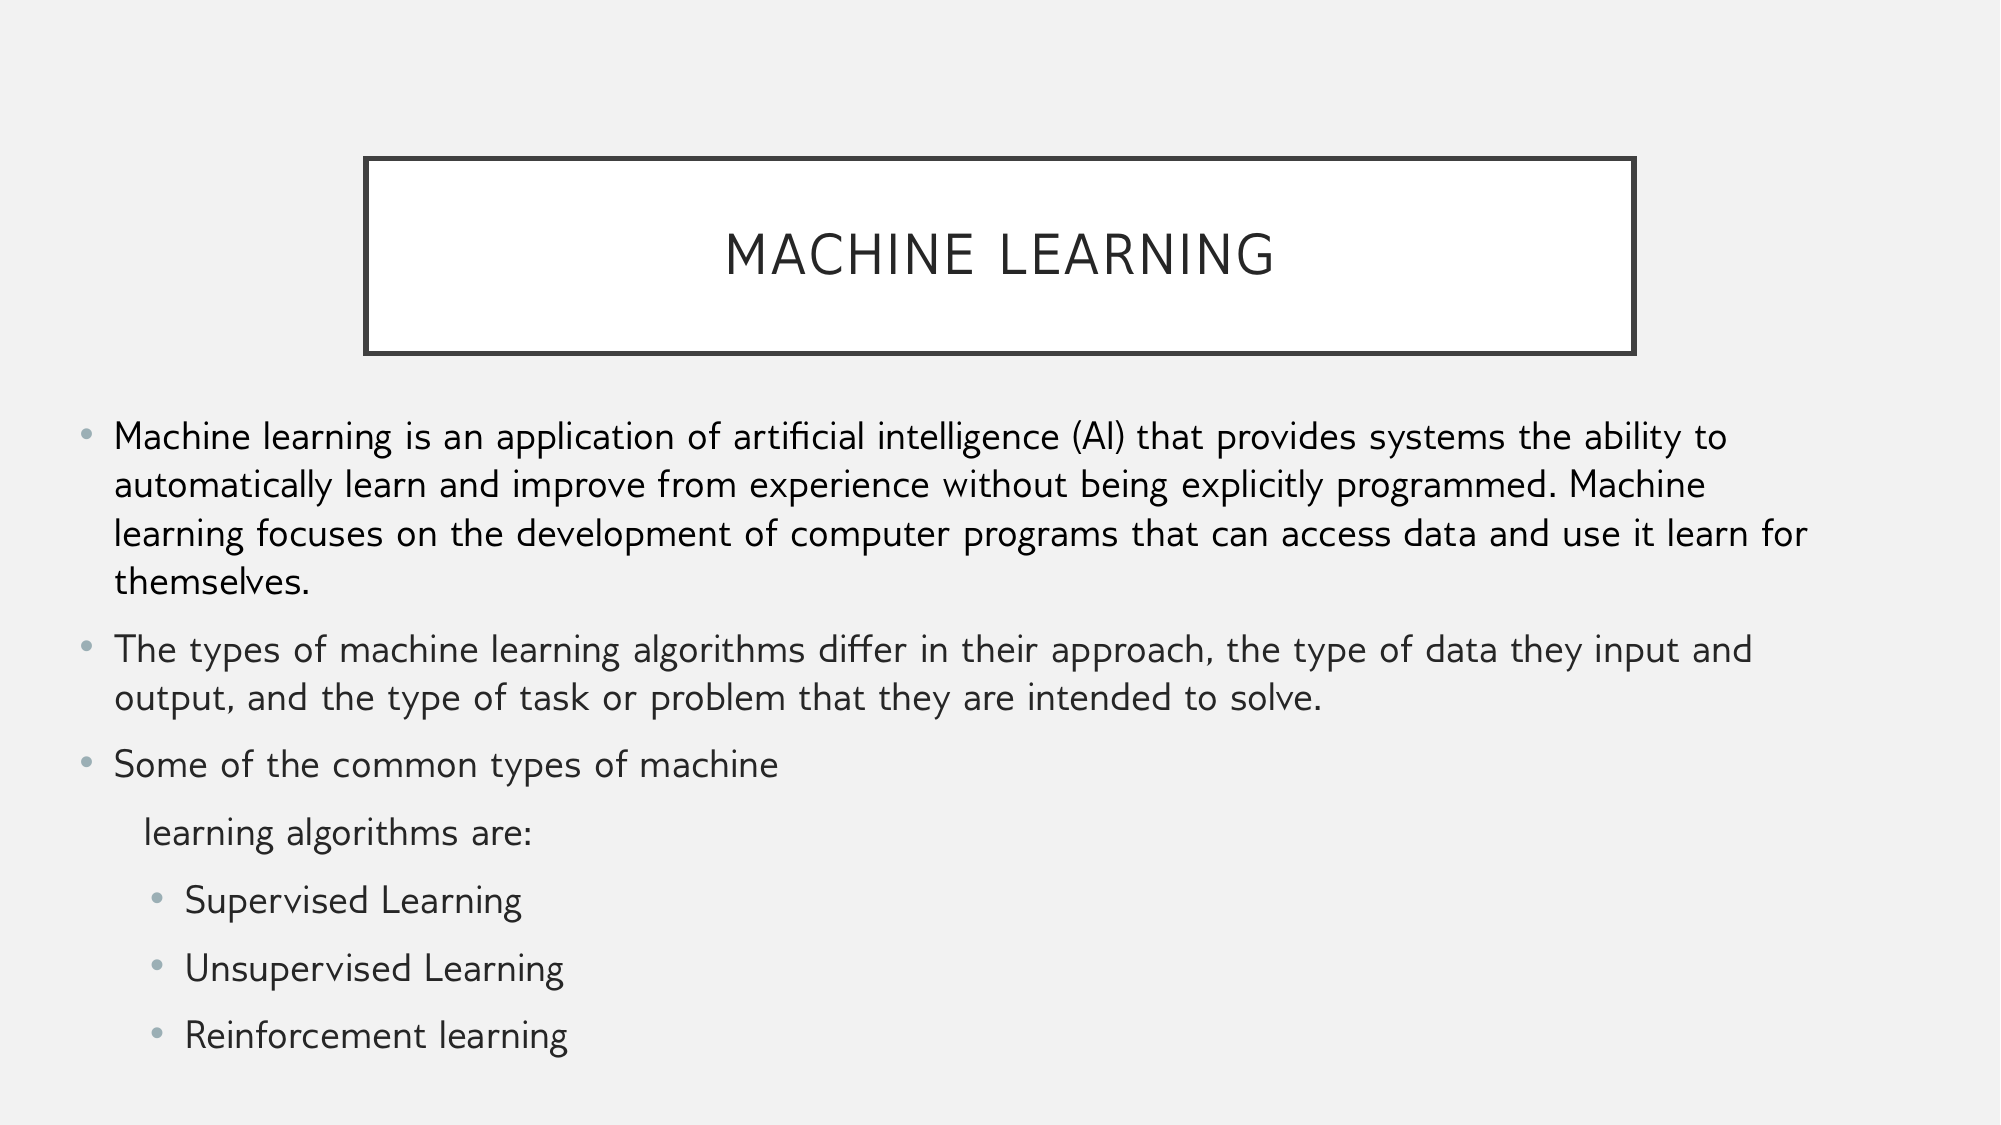

# Machine learning
Machine learning is an application of artificial intelligence (AI) that provides systems the ability to automatically learn and improve from experience without being explicitly programmed. Machine learning focuses on the development of computer programs that can access data and use it learn for themselves.
The types of machine learning algorithms differ in their approach, the type of data they input and output, and the type of task or problem that they are intended to solve.
Some of the common types of machine
    learning algorithms are:
Supervised Learning
Unsupervised Learning
Reinforcement learning